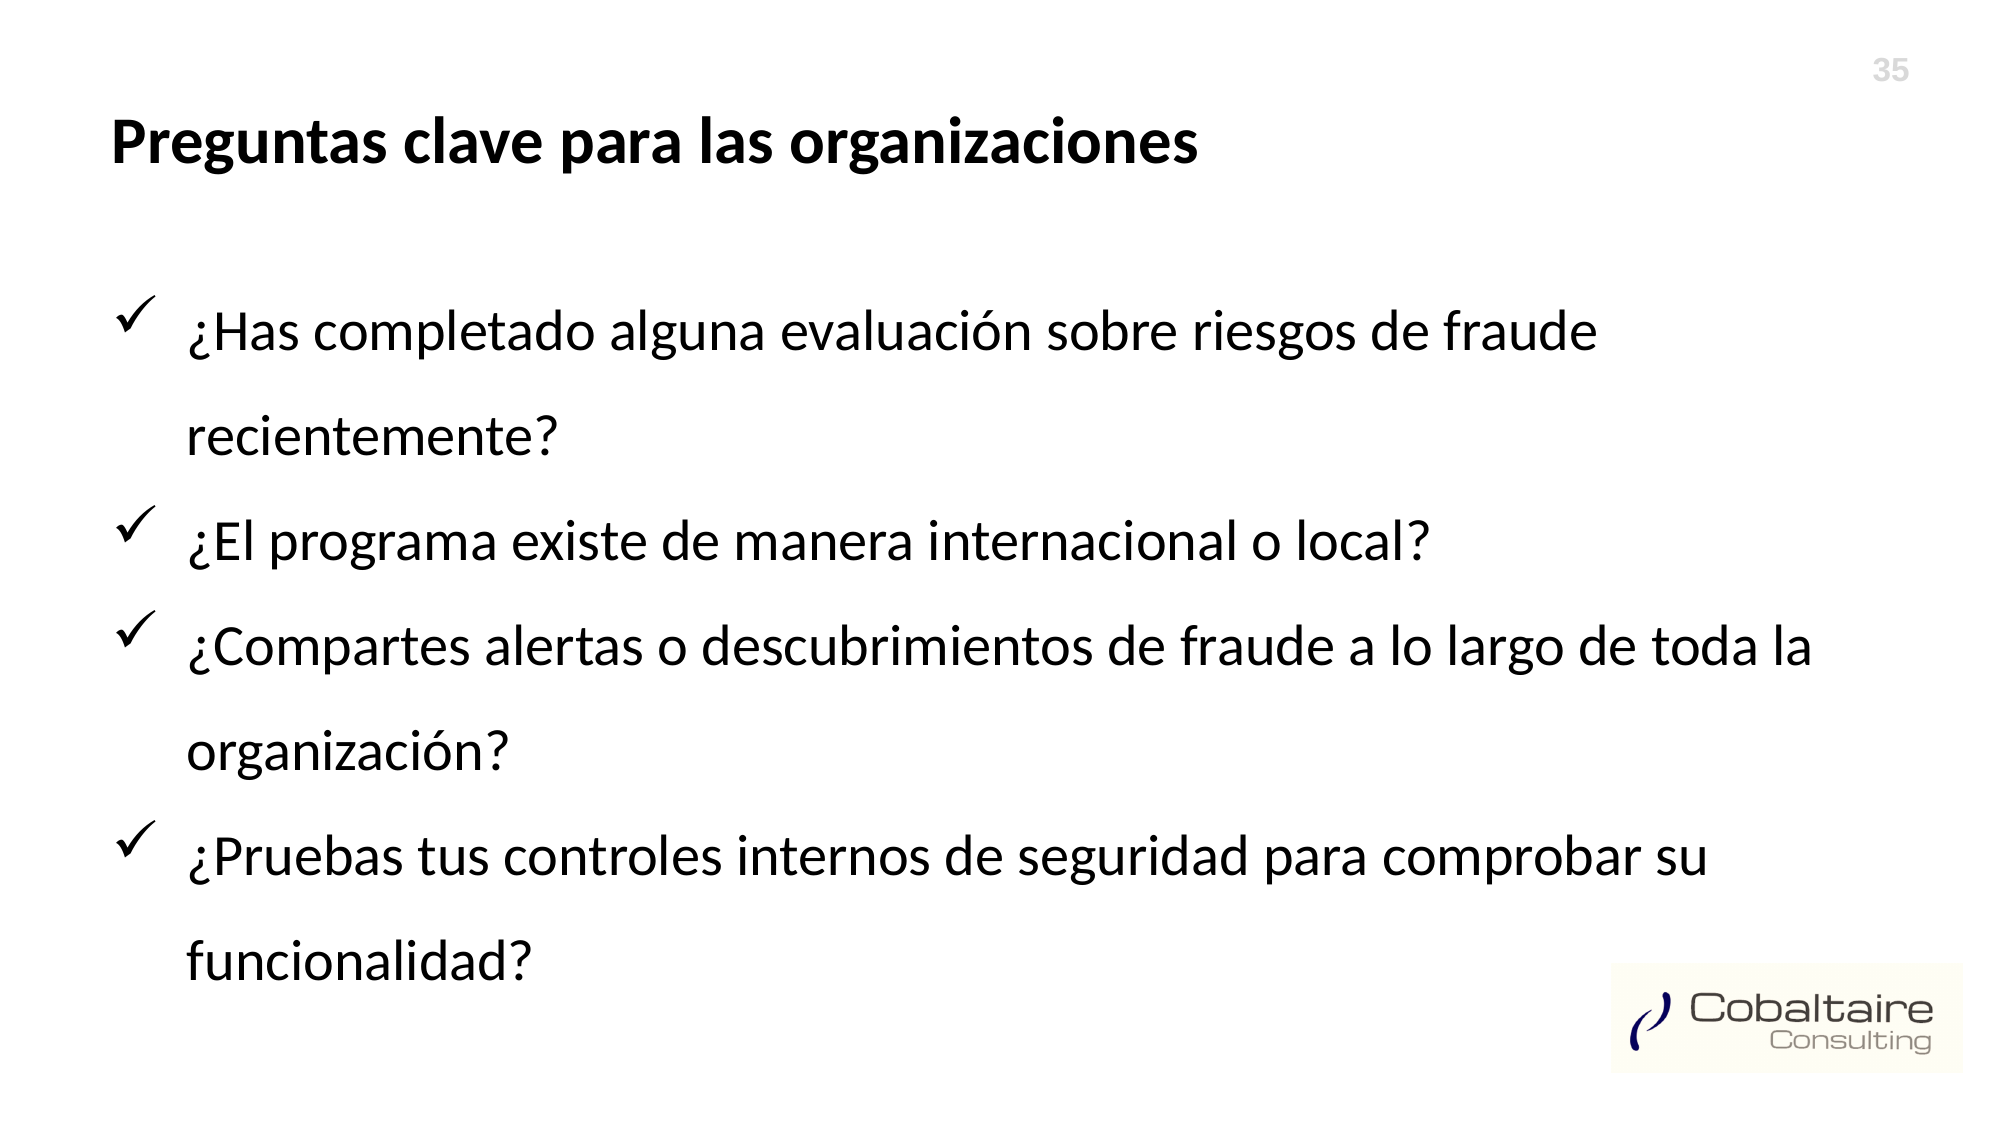

Preguntas clave para las organizaciones

¿Has completado alguna evaluación sobre riesgos de fraude recientemente?
¿El programa existe de manera internacional o local?
¿Compartes alertas o descubrimientos de fraude a lo largo de toda la organización?
¿Pruebas tus controles internos de seguridad para comprobar su funcionalidad?